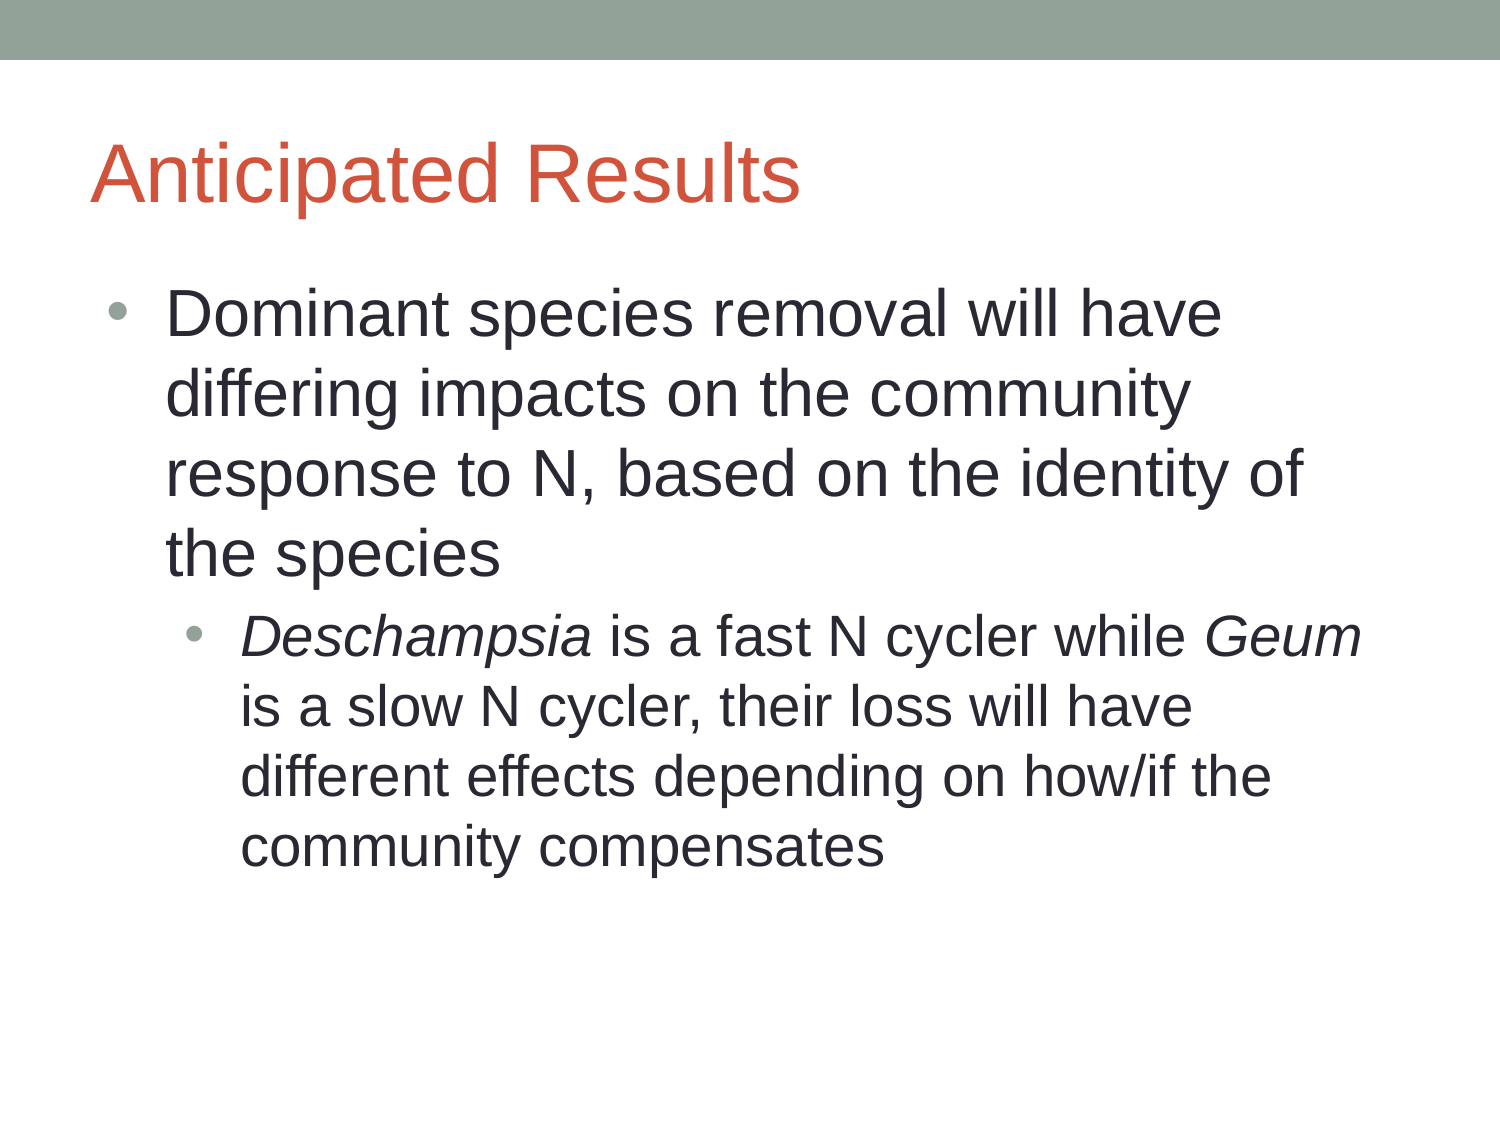

# Anticipated Results
Dominant species removal will have differing impacts on the community response to N, based on the identity of the species
Deschampsia is a fast N cycler while Geum is a slow N cycler, their loss will have different effects depending on how/if the community compensates